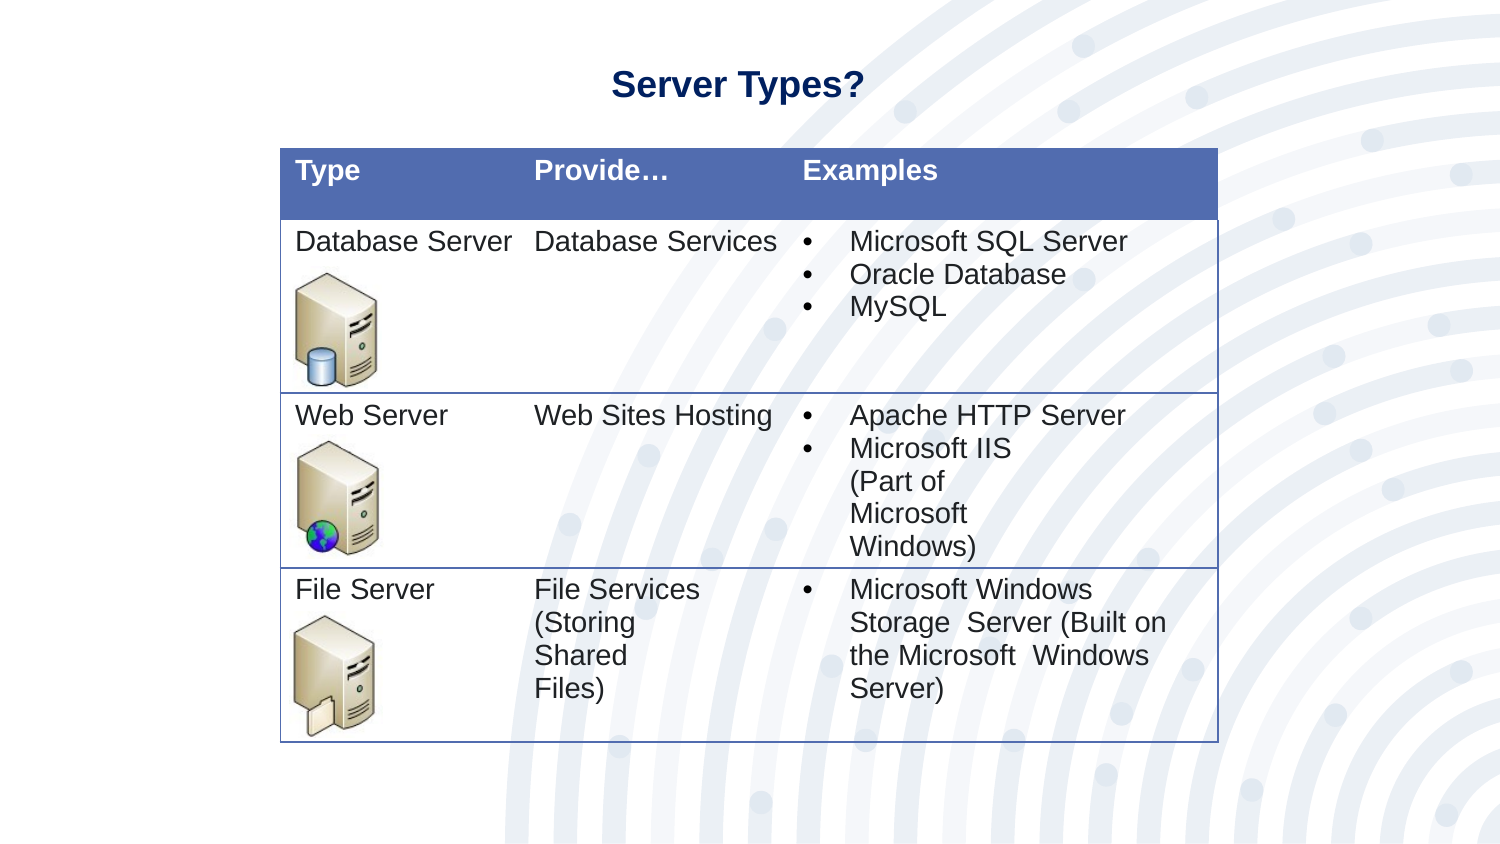

Server Types?
| Type | Provide… | Examples |
| --- | --- | --- |
| Database Server | Database Services | Microsoft SQL Server Oracle Database MySQL |
| Web Server | Web Sites Hosting | Apache HTTP Server Microsoft IIS (Part of Microsoft Windows) |
| File Server | File Services (Storing Shared Files) | Microsoft Windows Storage Server (Built on the Microsoft Windows Server) |